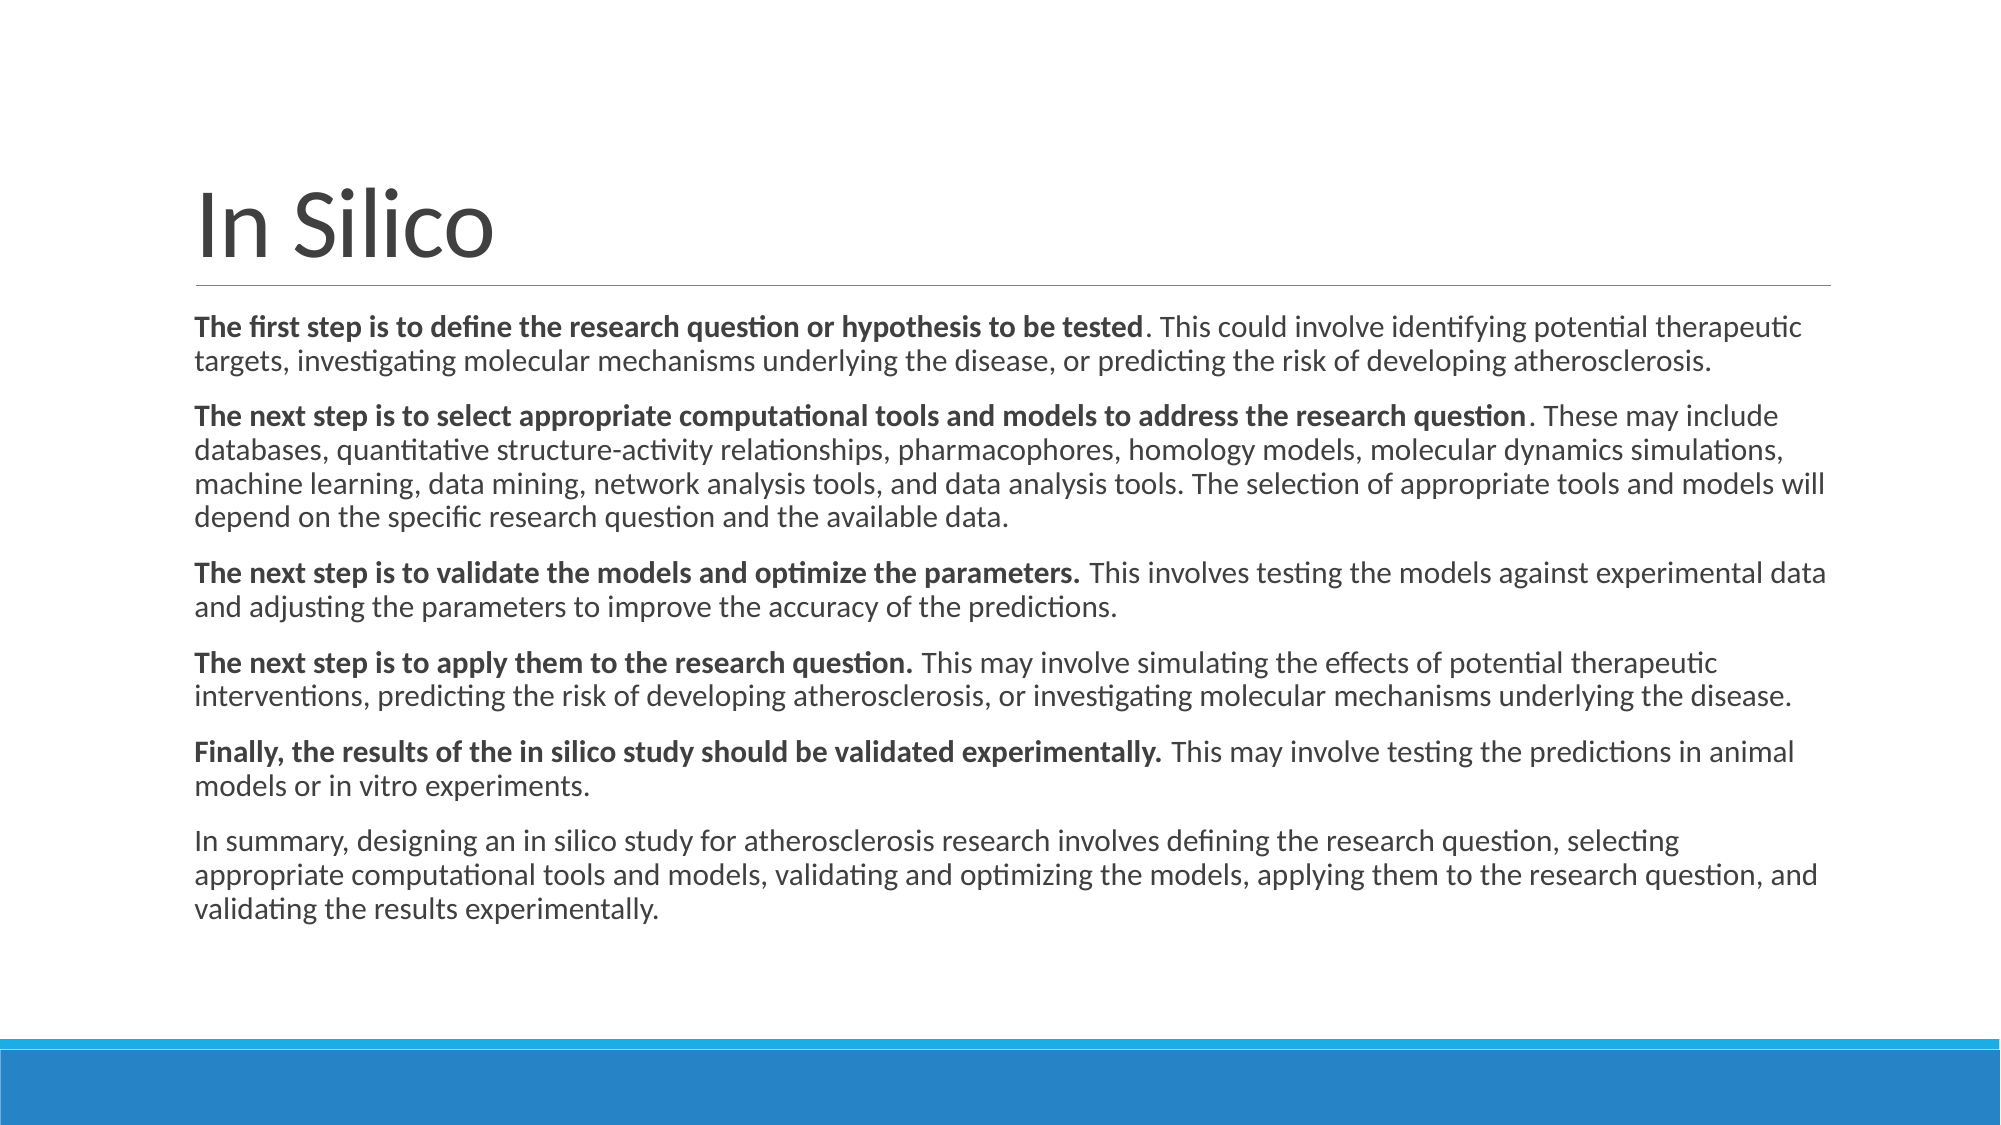

# In Silico
The first step is to define the research question or hypothesis to be tested. This could involve identifying potential therapeutic targets, investigating molecular mechanisms underlying the disease, or predicting the risk of developing atherosclerosis.
The next step is to select appropriate computational tools and models to address the research question. These may include databases, quantitative structure-activity relationships, pharmacophores, homology models, molecular dynamics simulations, machine learning, data mining, network analysis tools, and data analysis tools. The selection of appropriate tools and models will depend on the specific research question and the available data.
The next step is to validate the models and optimize the parameters. This involves testing the models against experimental data and adjusting the parameters to improve the accuracy of the predictions.
The next step is to apply them to the research question. This may involve simulating the effects of potential therapeutic interventions, predicting the risk of developing atherosclerosis, or investigating molecular mechanisms underlying the disease.
Finally, the results of the in silico study should be validated experimentally. This may involve testing the predictions in animal models or in vitro experiments.
In summary, designing an in silico study for atherosclerosis research involves defining the research question, selecting appropriate computational tools and models, validating and optimizing the models, applying them to the research question, and validating the results experimentally.